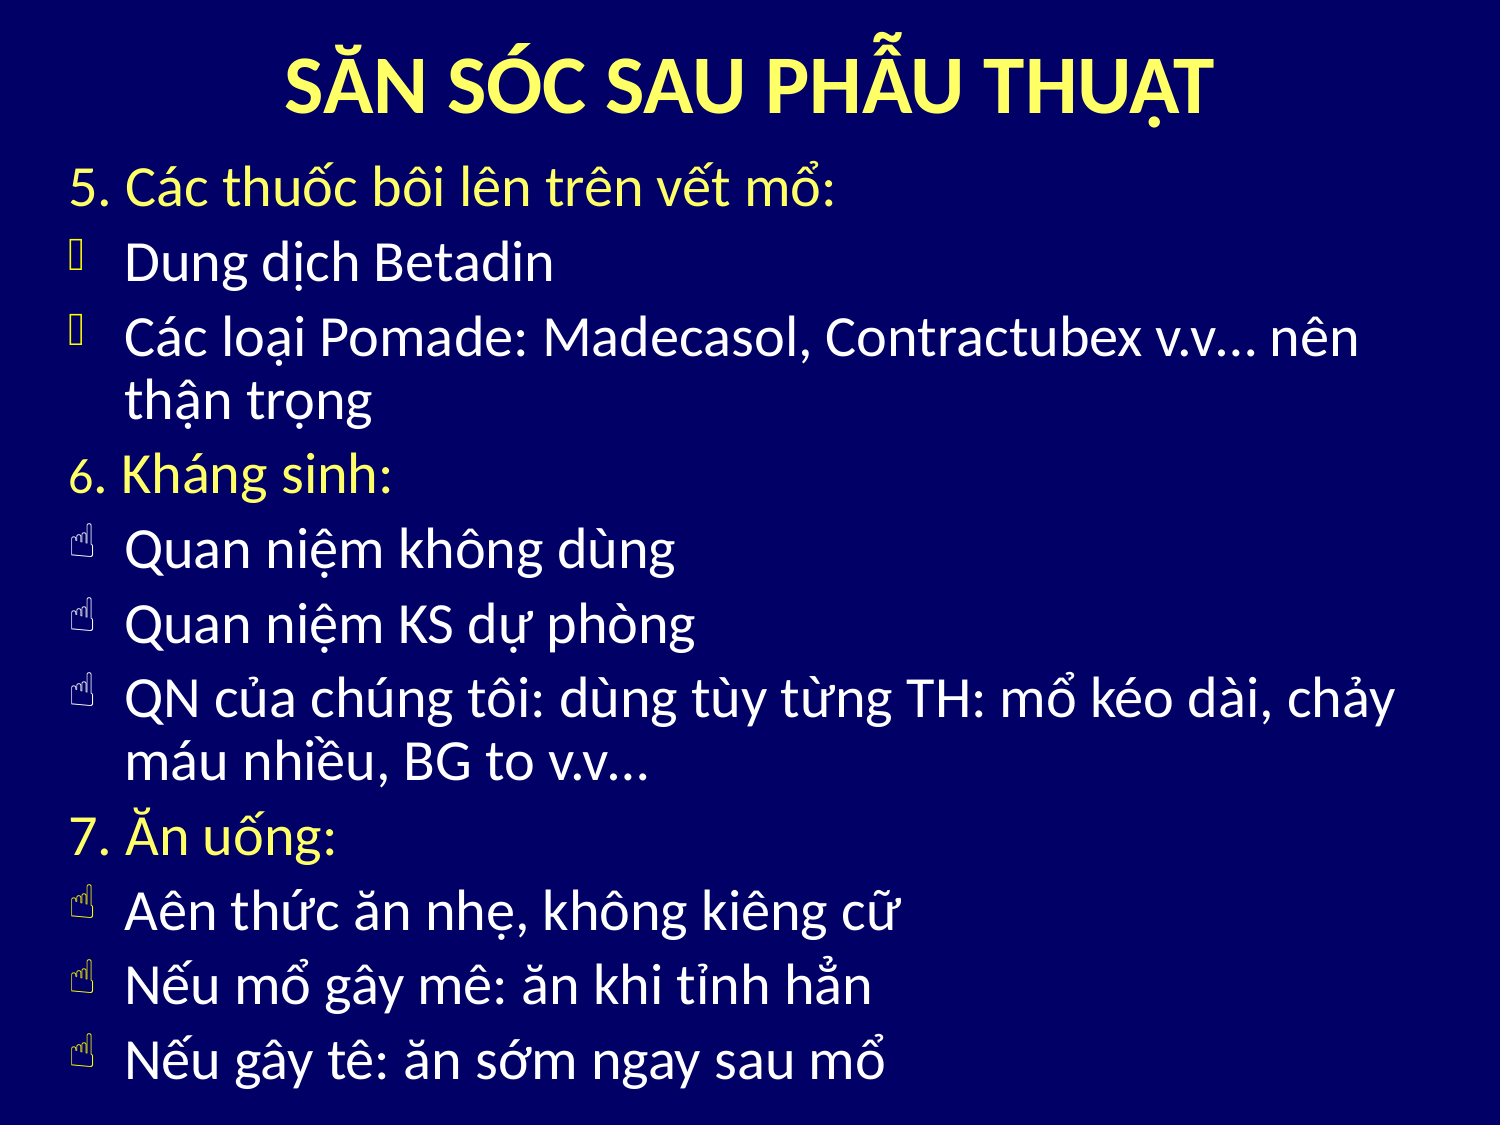

# SĂN SÓC SAU PHẪU THUẬT
5. Các thuốc bôi lên trên vết mổ:
Dung dịch Betadin
Các loại Pomade: Madecasol, Contractubex v.v… nên thận trọng
6. Kháng sinh:
Quan niệm không dùng
Quan niệm KS dự phòng
QN của chúng tôi: dùng tùy từng TH: mổ kéo dài, chảy máu nhiều, BG to v.v…
7. Ăn uống:
Aên thức ăn nhẹ, không kiêng cữ
Nếu mổ gây mê: ăn khi tỉnh hẳn
Nếu gây tê: ăn sớm ngay sau mổ